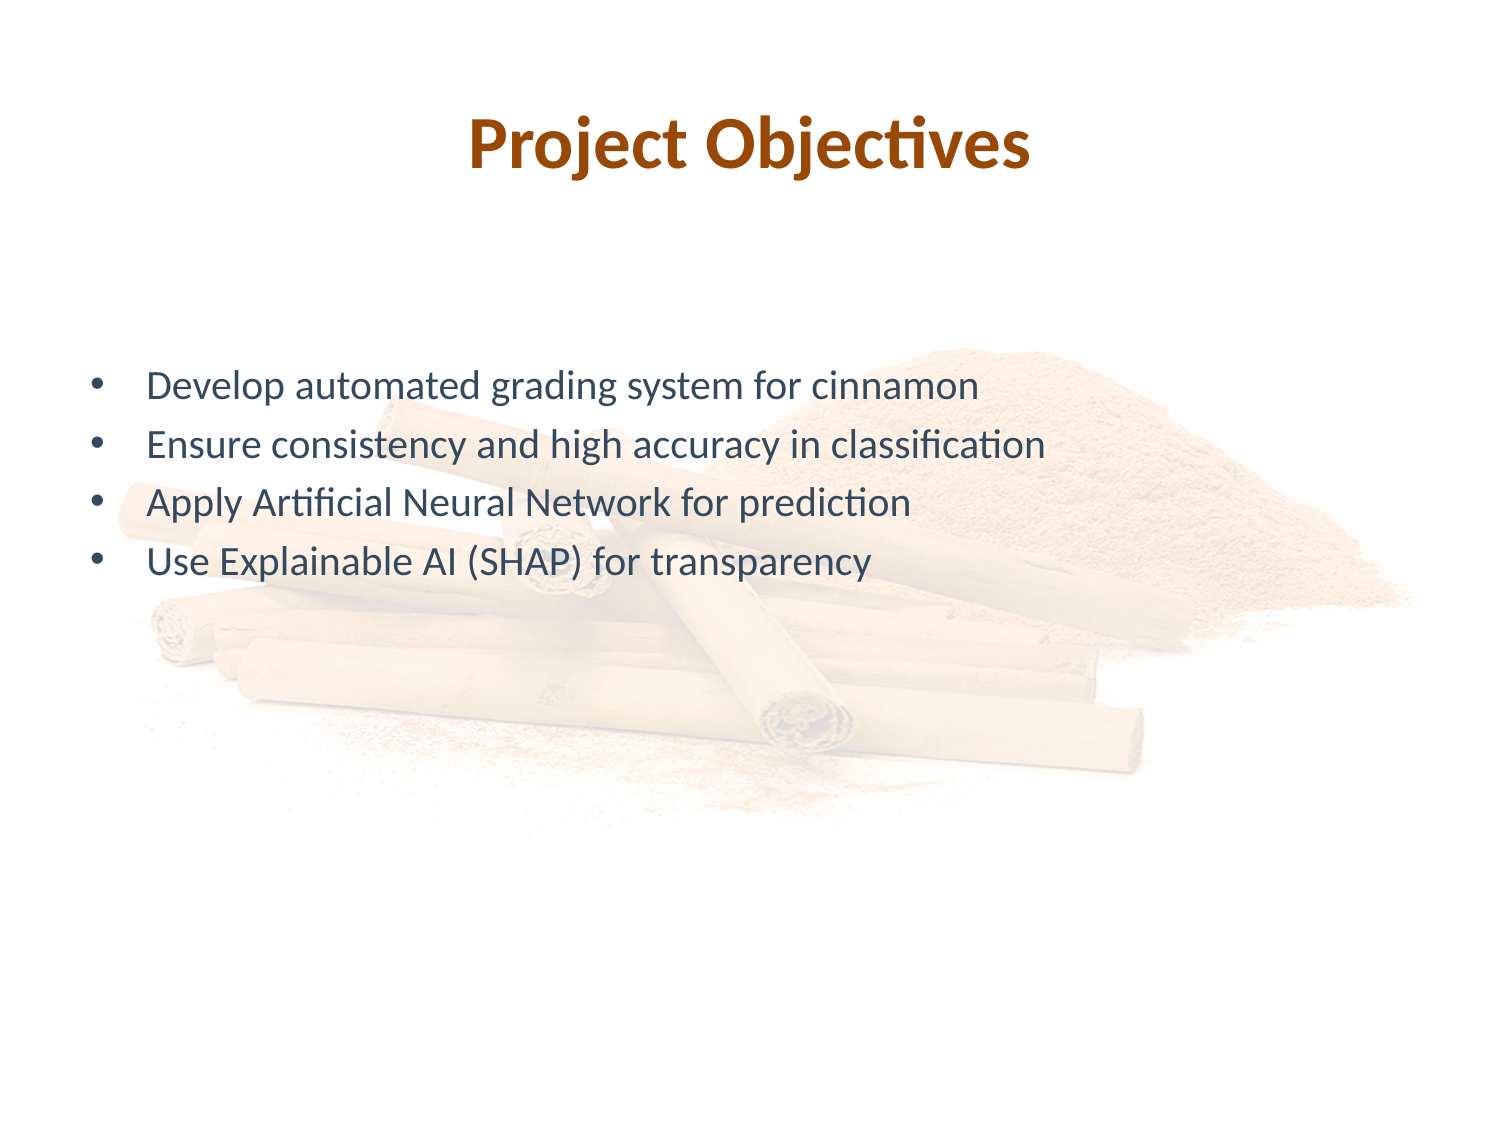

# Project Objectives

Develop automated grading system for cinnamon
Ensure consistency and high accuracy in classification
Apply Artificial Neural Network for prediction
Use Explainable AI (SHAP) for transparency